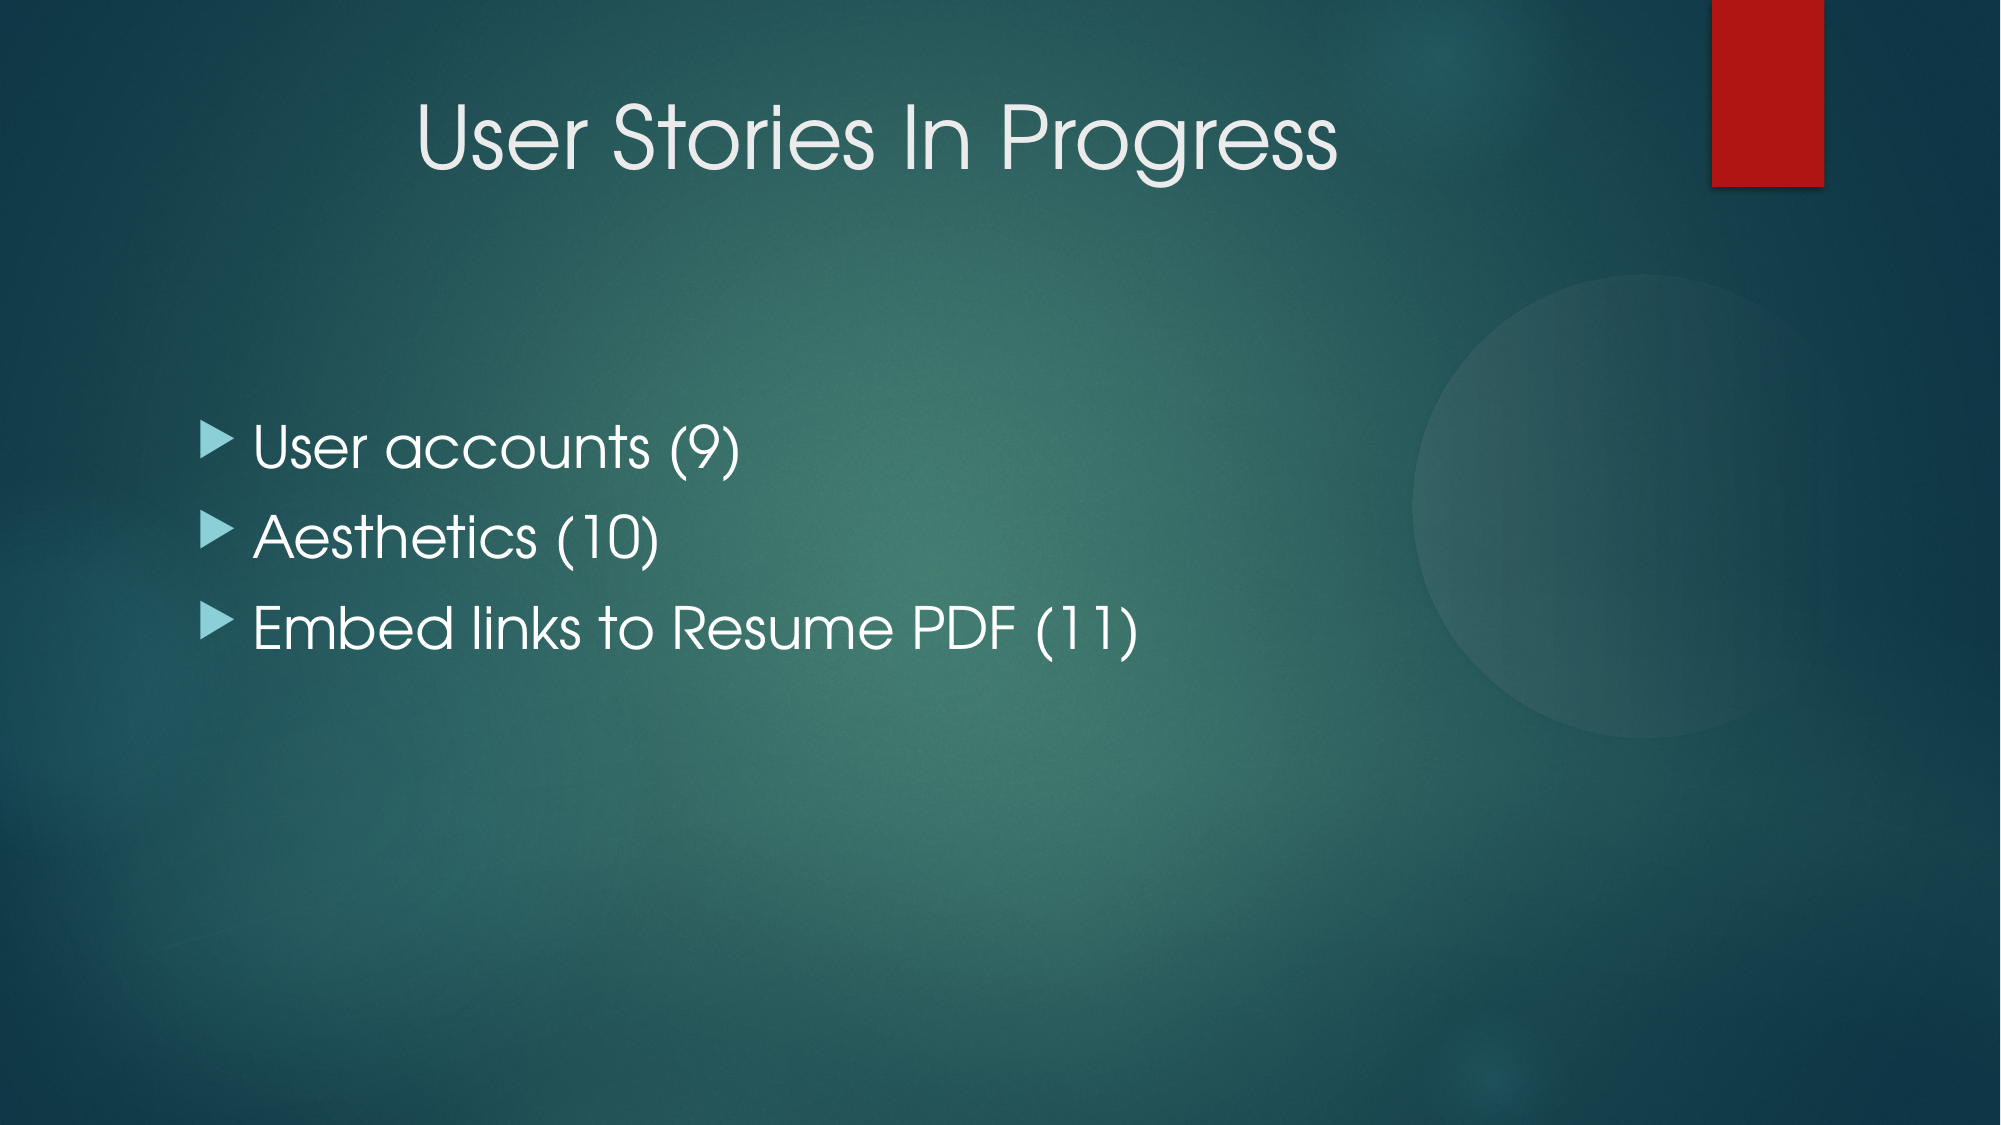

User Stories In Progress

User accounts (9)
Aesthetics (10)
Embed links to Resume PDF (11)